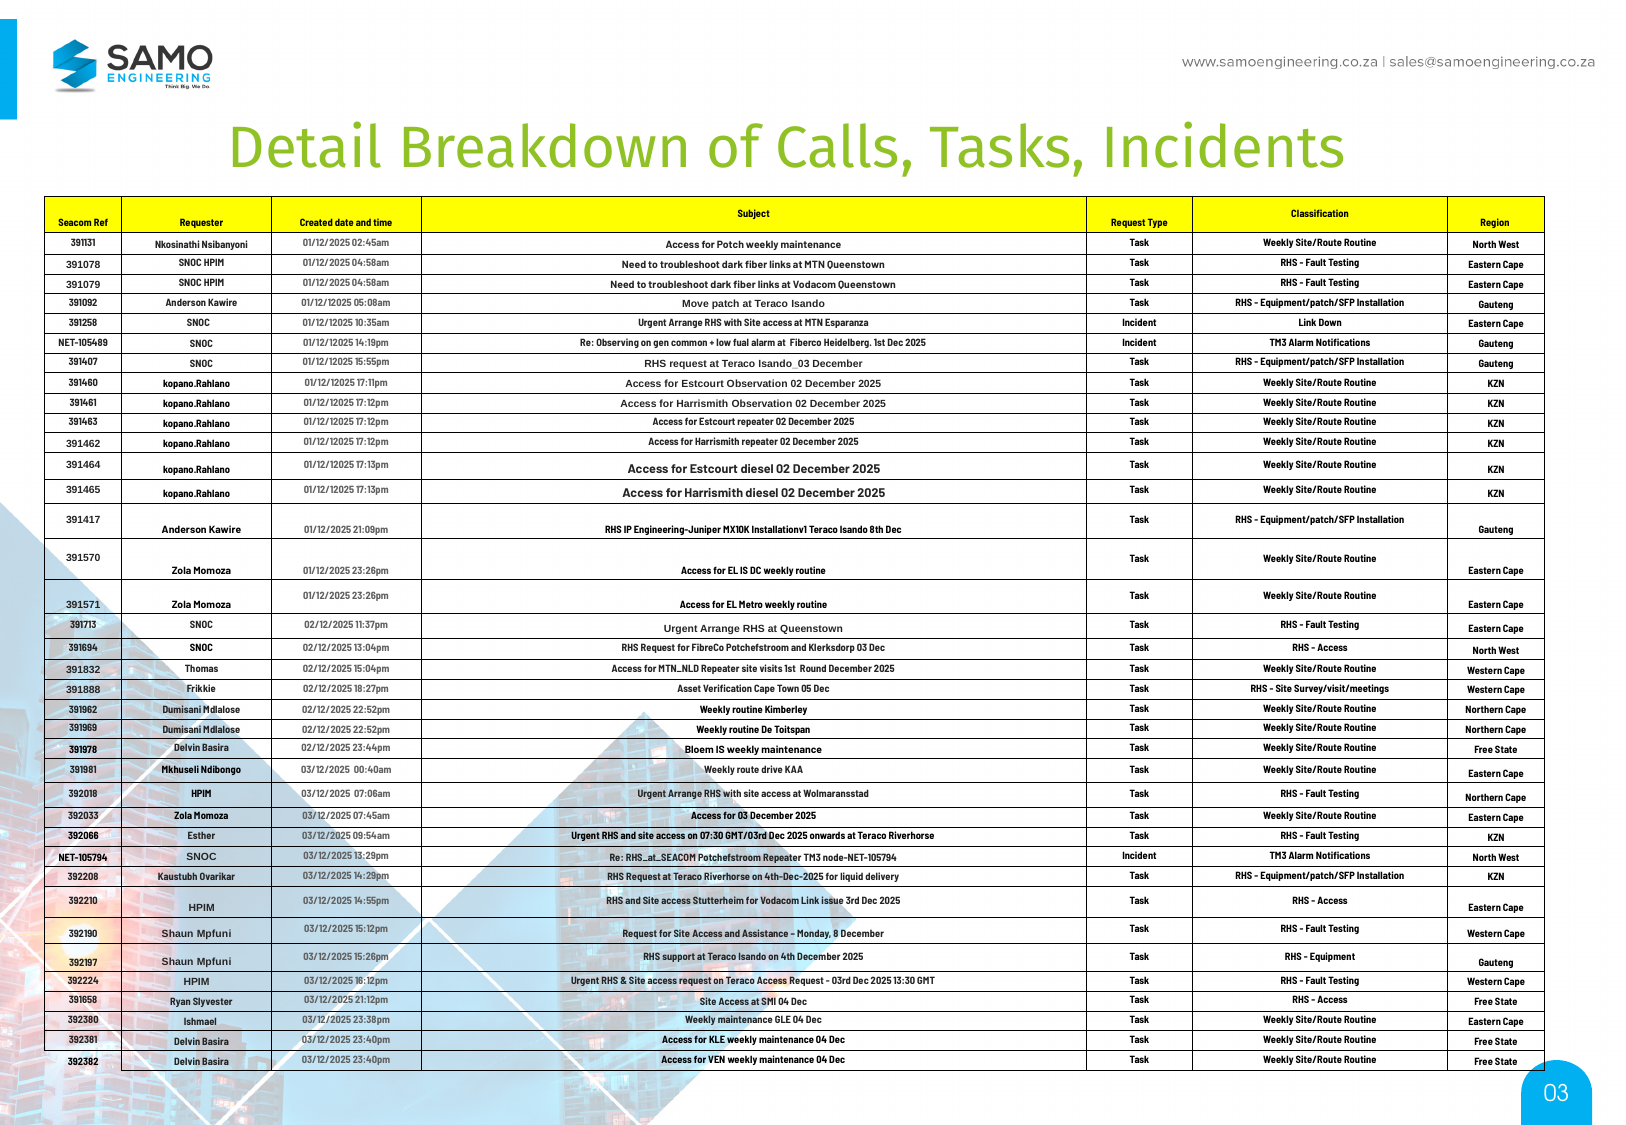

Detail Breakdown of Calls, Tasks, Incidents
| Seacom Ref | Requester | Created date and time | Subject | Request Type | Classification | Region |
| --- | --- | --- | --- | --- | --- | --- |
| 391131 | Nkosinathi Nsibanyoni | 01/12/2025 02:45am | Access for Potch weekly maintenance | Task | Weekly Site/Route Routine | North West |
| 391078 | SNOC HPIM | 01/12/2025 04:58am | Need to troubleshoot dark fiber links at MTN Queenstown | Task | RHS - Fault Testing | Eastern Cape |
| 391079 | SNOC HPIM | 01/12/2025 04:58am | Need to troubleshoot dark fiber links at Vodacom Queenstown | Task | RHS - Fault Testing | Eastern Cape |
| 391092 | Anderson Kawire | 01/12/12025 05:08am | Move patch at Teraco Isando | Task | RHS - Equipment/patch/SFP Installation | Gauteng |
| 391258 | SNOC | 01/12/12025 10:35am | Urgent Arrange RHS with Site access at MTN Esparanza | Incident | Link Down | Eastern Cape |
| NET-105489 | SNOC | 01/12/12025 14:19pm | Re: Observing on gen common + low fual alarm at Fiberco Heidelberg. 1st Dec 2025 | Incident | TM3 Alarm Notifications | Gauteng |
| 391407 | SNOC | 01/12/12025 15:55pm | RHS request at Teraco Isando\_03 December | Task | RHS - Equipment/patch/SFP Installation | Gauteng |
| 391460 | kopano.Rahlano | 01/12/12025 17:11pm | Access for Estcourt Observation 02 December 2025 | Task | Weekly Site/Route Routine | KZN |
| 391461 | kopano.Rahlano | 01/12/12025 17:12pm | Access for Harrismith Observation 02 December 2025 | Task | Weekly Site/Route Routine | KZN |
| 391463 | kopano.Rahlano | 01/12/12025 17:12pm | Access for Estcourt repeater 02 December 2025 | Task | Weekly Site/Route Routine | KZN |
| 391462 | kopano.Rahlano | 01/12/12025 17:12pm | Access for Harrismith repeater 02 December 2025 | Task | Weekly Site/Route Routine | KZN |
| 391464 | kopano.Rahlano | 01/12/12025 17:13pm | Access for Estcourt diesel 02 December 2025 | Task | Weekly Site/Route Routine | KZN |
| 391465 | kopano.Rahlano | 01/12/12025 17:13pm | Access for Harrismith diesel 02 December 2025 | Task | Weekly Site/Route Routine | KZN |
| 391417 | Anderson Kawire | 01/12/2025 21:09pm | RHS IP Engineering-Juniper MX10K Installationv1 Teraco Isando 8th Dec | Task | RHS - Equipment/patch/SFP Installation | Gauteng |
| 391570 | Zola Momoza | 01/12/2025 23:26pm | Access for EL IS DC weekly routine | Task | Weekly Site/Route Routine | Eastern Cape |
| 391571 | Zola Momoza | 01/12/2025 23:26pm | Access for EL Metro weekly routine | Task | Weekly Site/Route Routine | Eastern Cape |
| 391713 | SNOC | 02/12/2025 11:37pm | Urgent Arrange RHS at Queenstown | Task | RHS - Fault Testing | Eastern Cape |
| 391694 | SNOC | 02/12/2025 13:04pm | RHS Request for FibreCo Potchefstroom and Klerksdorp 03 Dec | Task | RHS - Access | North West |
| 391832 | Thomas | 02/12/2025 15:04pm | Access for MTN\_NLD Repeater site visits 1st Round December 2025 | Task | Weekly Site/Route Routine | Western Cape |
| 391888 | Frikkie | 02/12/2025 18:27pm | Asset Verification Cape Town 05 Dec | Task | RHS - Site Survey/visit/meetings | Western Cape |
| 391962 | Dumisani Mdlalose | 02/12/2025 22:52pm | Weekly routine Kimberley | Task | Weekly Site/Route Routine | Northern Cape |
| 391969 | Dumisani Mdlalose | 02/12/2025 22:52pm | Weekly routine De Toitspan | Task | Weekly Site/Route Routine | Northern Cape |
| 391978 | Delvin Basira | 02/12/2025 23:44pm | Bloem IS weekly maintenance | Task | Weekly Site/Route Routine | Free State |
| 391981 | Mkhuseli Ndibongo | 03/12/2025 00:40am | Weekly route drive KAA | Task | Weekly Site/Route Routine | Eastern Cape |
| 392018 | HPIM | 03/12/2025 07:06am | Urgent Arrange RHS with site access at Wolmaransstad | Task | RHS - Fault Testing | Northern Cape |
| 392033 | Zola Momoza | 03/12/2025 07:45am | Access for 03 December 2025 | Task | Weekly Site/Route Routine | Eastern Cape |
| 392066 | Esther | 03/12/2025 09:54am | Urgent RHS and site access on 07:30 GMT/03rd Dec 2025 onwards at Teraco Riverhorse | Task | RHS - Fault Testing | KZN |
| NET-105794 | SNOC | 03/12/2025 13:29pm | Re: RHS\_at\_SEACOM Potchefstroom Repeater TM3 node-NET-105794 | Incident | TM3 Alarm Notifications | North West |
| 392208 | Kaustubh Ovarikar | 03/12/2025 14:29pm | RHS Request at Teraco Riverhorse on 4th-Dec-2025 for liquid delivery | Task | RHS - Equipment/patch/SFP Installation | KZN |
| 392210 | HPIM | 03/12/2025 14:55pm | RHS and Site access Stutterheim for Vodacom Link issue 3rd Dec 2025 | Task | RHS - Access | Eastern Cape |
| 392190 | Shaun Mpfuni | 03/12/2025 15:12pm | Request for Site Access and Assistance – Monday, 8 December | Task | RHS - Fault Testing | Western Cape |
| 392197 | Shaun Mpfuni | 03/12/2025 15:26pm | RHS support at Teraco Isando on 4th December 2025 | Task | RHS - Equipment | Gauteng |
| 392224 | HPIM | 03/12/2025 16:12pm | Urgent RHS & Site access request on Teraco Access Request - 03rd Dec 2025 13:30 GMT | Task | RHS - Fault Testing | Western Cape |
| 391658 | Ryan Slyvester | 03/12/2025 21:12pm | Site Access at SMI 04 Dec | Task | RHS - Access | Free State |
| 392380 | Ishmael | 03/12/2025 23:38pm | Weekly maintenance GLE 04 Dec | Task | Weekly Site/Route Routine | Eastern Cape |
| 392381 | Delvin Basira | 03/12/2025 23:40pm | Access for KLE weekly maintenance 04 Dec | Task | Weekly Site/Route Routine | Free State |
| 392382 | Delvin Basira | 03/12/2025 23:40pm | Access for VEN weekly maintenance 04 Dec | Task | Weekly Site/Route Routine | Free State |

03